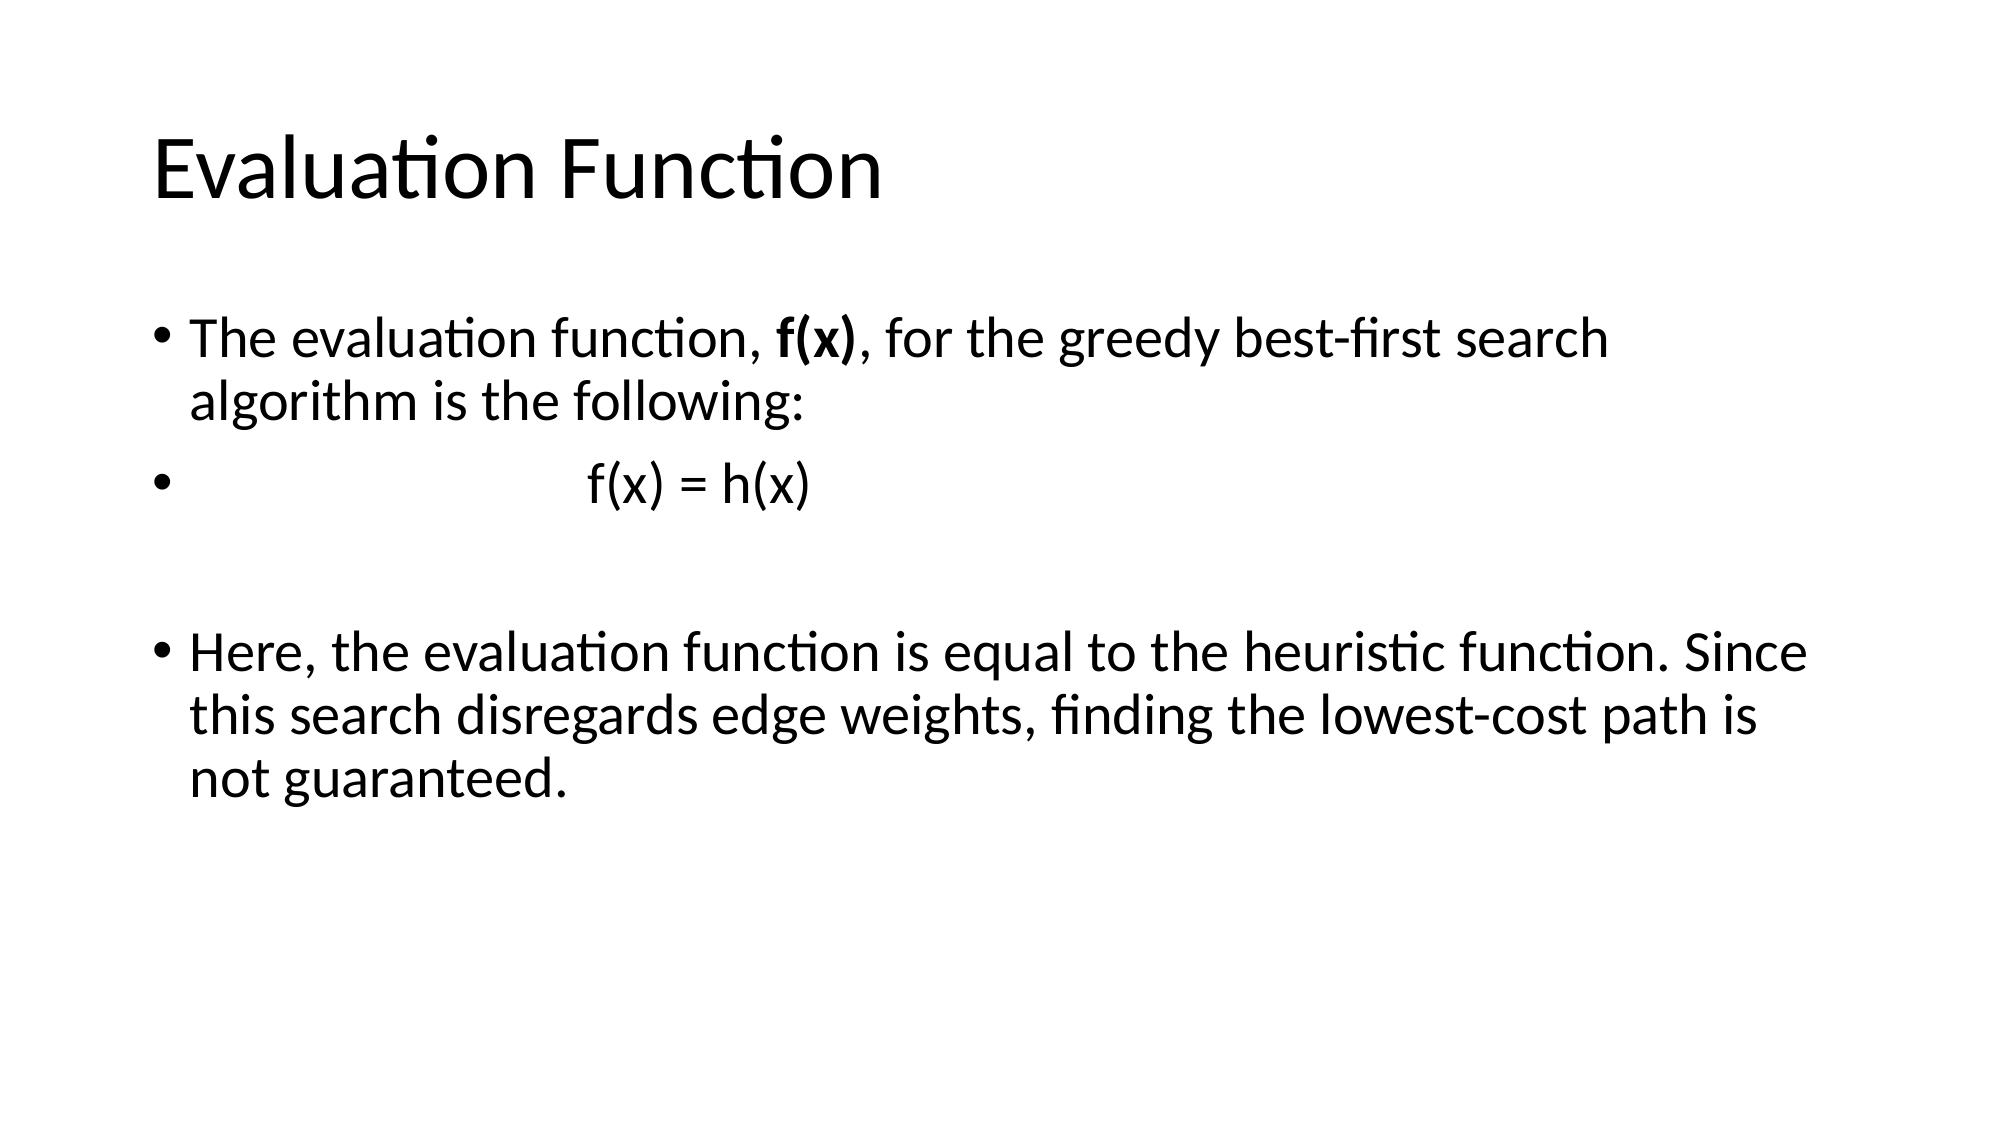

# Evaluation Function
The evaluation function, f(x), for the greedy best-first search algorithm is the following:
                              f(x) = h(x)

Here, the evaluation function is equal to the heuristic function. Since this search disregards edge weights, finding the lowest-cost path is not guaranteed.